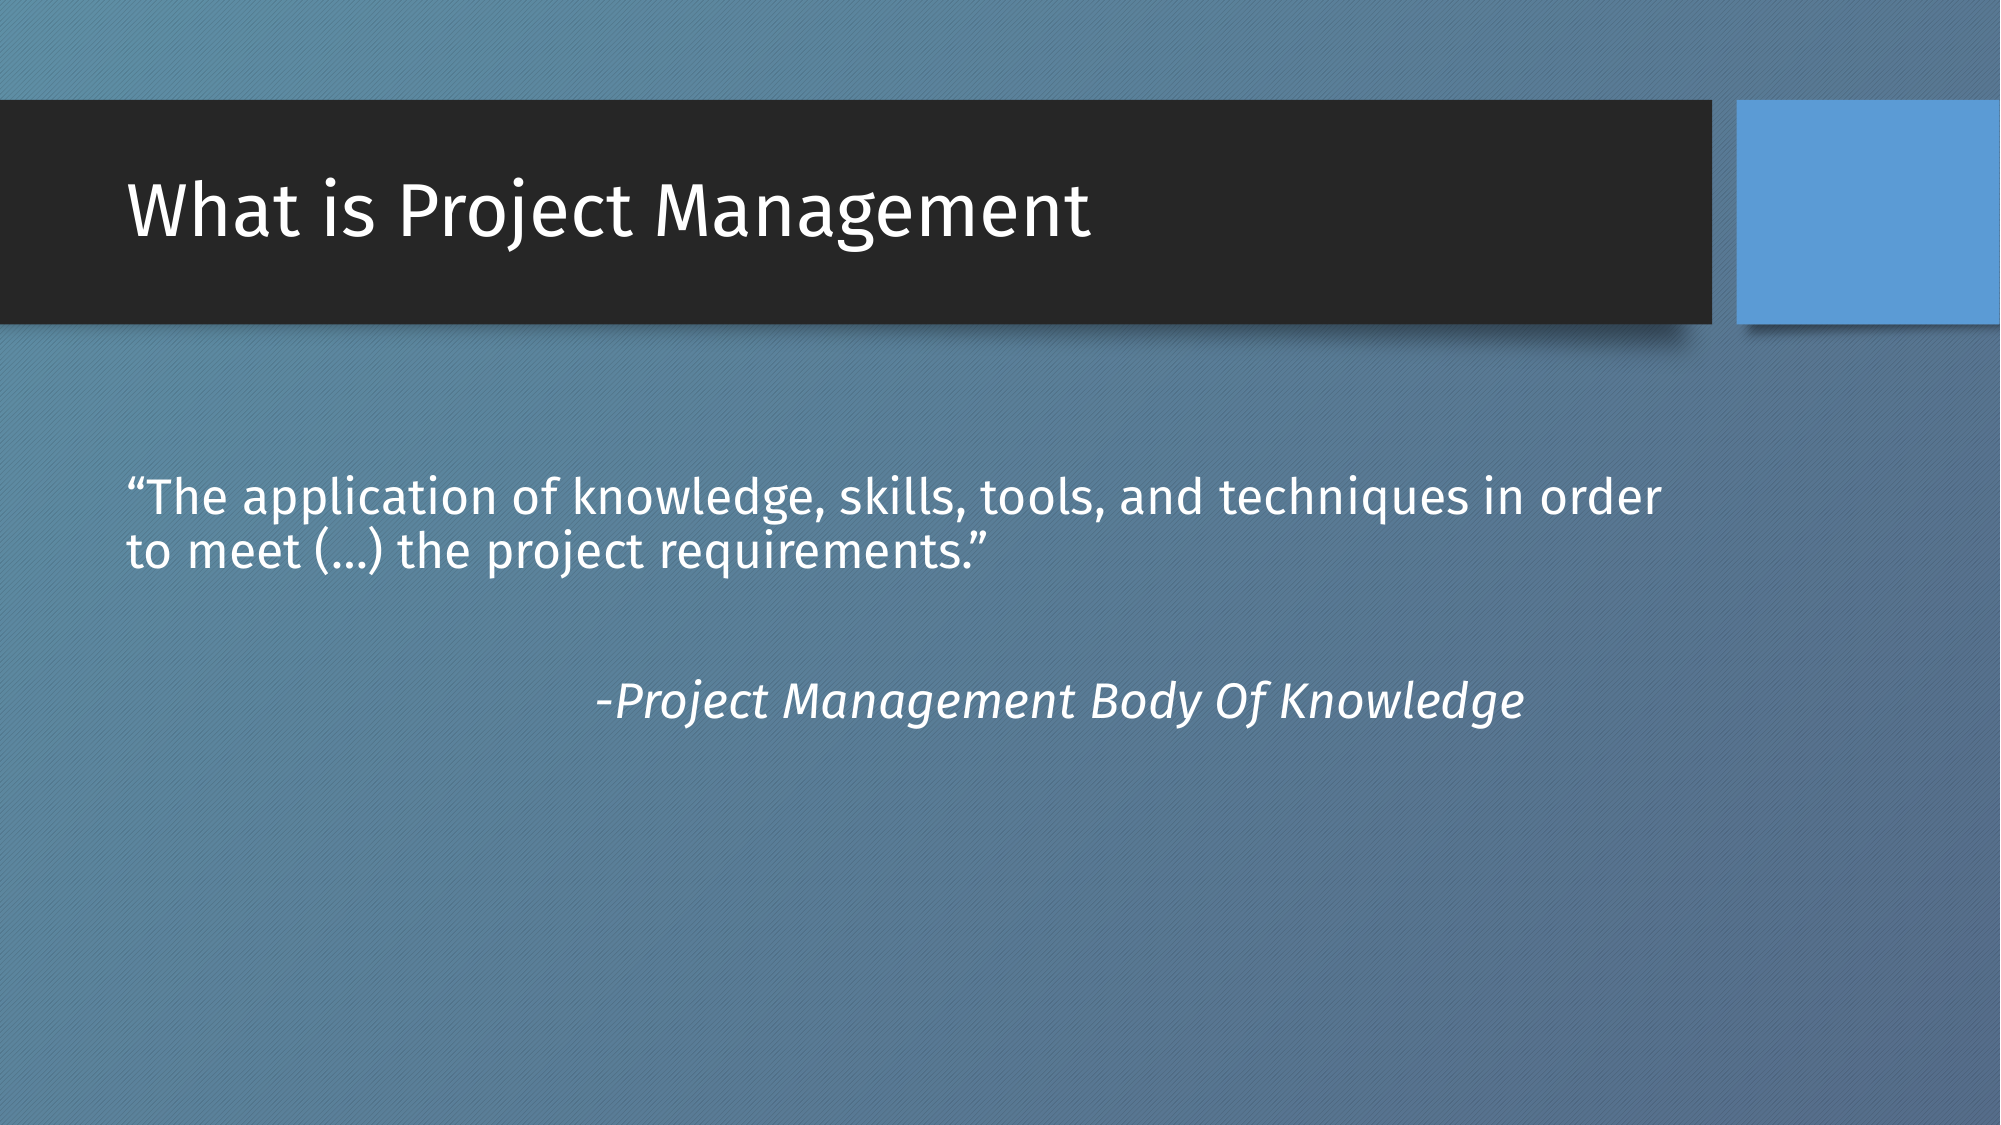

# What is Project Management

“The application of knowledge, skills, tools, and techniques in order to meet (…) the project requirements.”

                                    -Project Management Body Of Knowledge